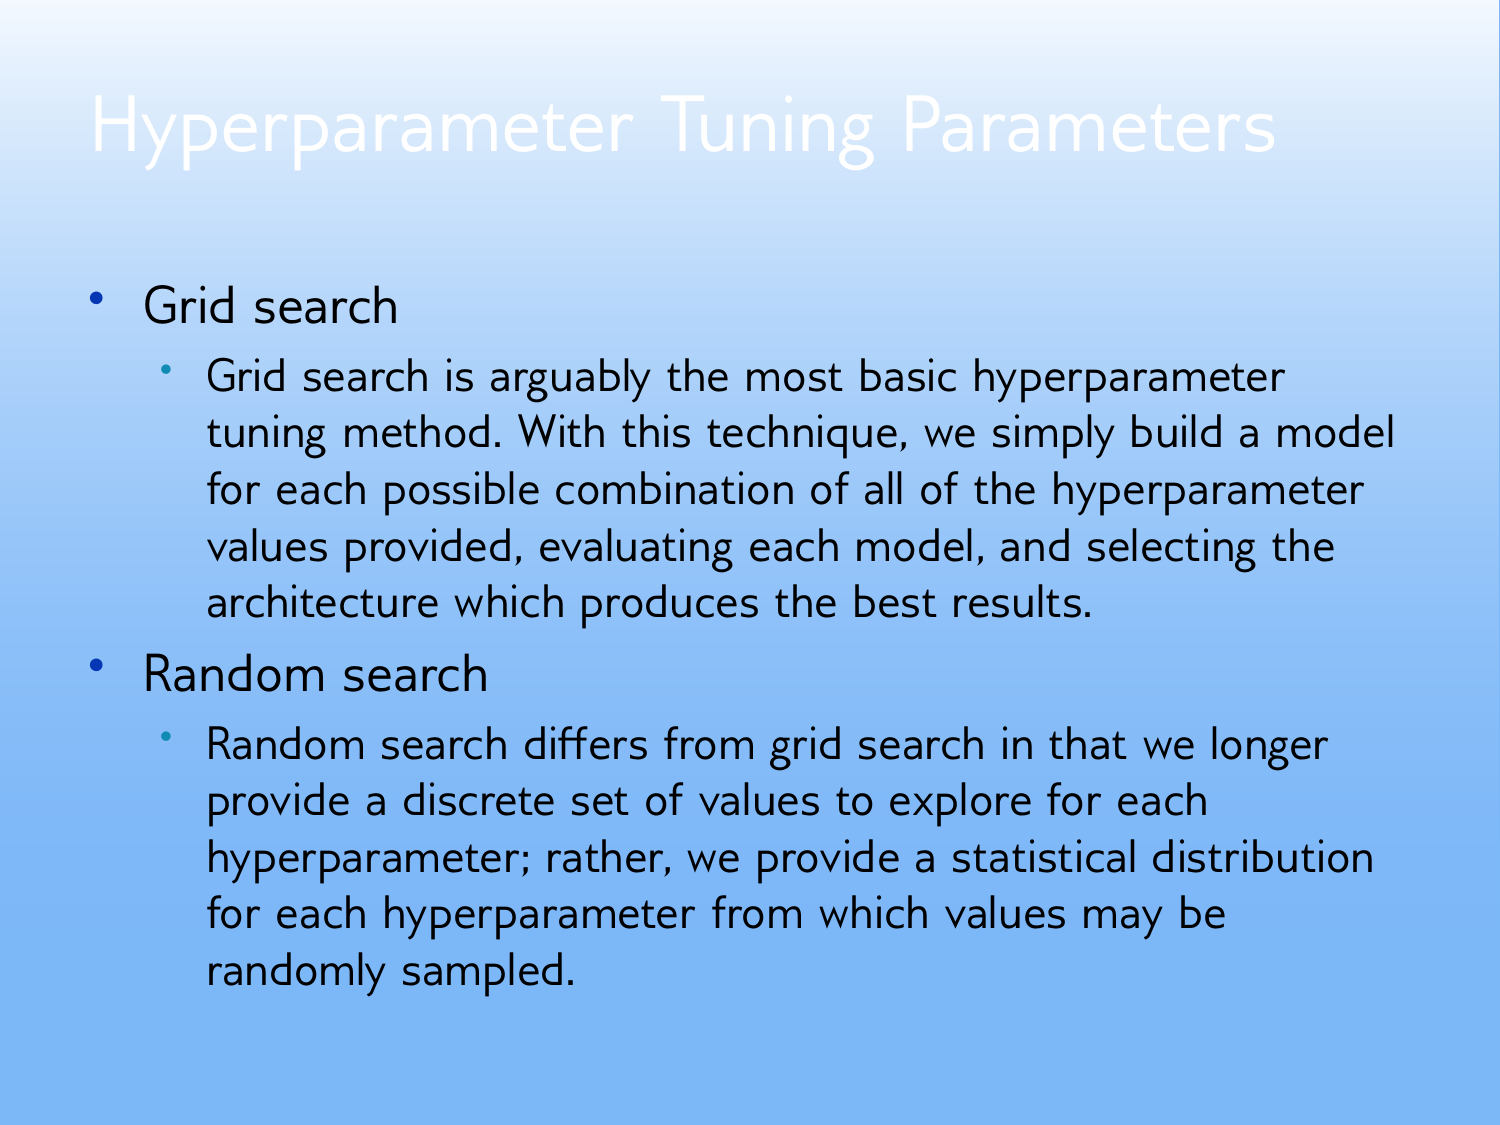

# Hyperparameter Tuning Parameters
Grid search
Grid search is arguably the most basic hyperparameter tuning method. With this technique, we simply build a model for each possible combination of all of the hyperparameter values provided, evaluating each model, and selecting the architecture which produces the best results.
Random search
Random search differs from grid search in that we longer provide a discrete set of values to explore for each hyperparameter; rather, we provide a statistical distribution for each hyperparameter from which values may be randomly sampled.